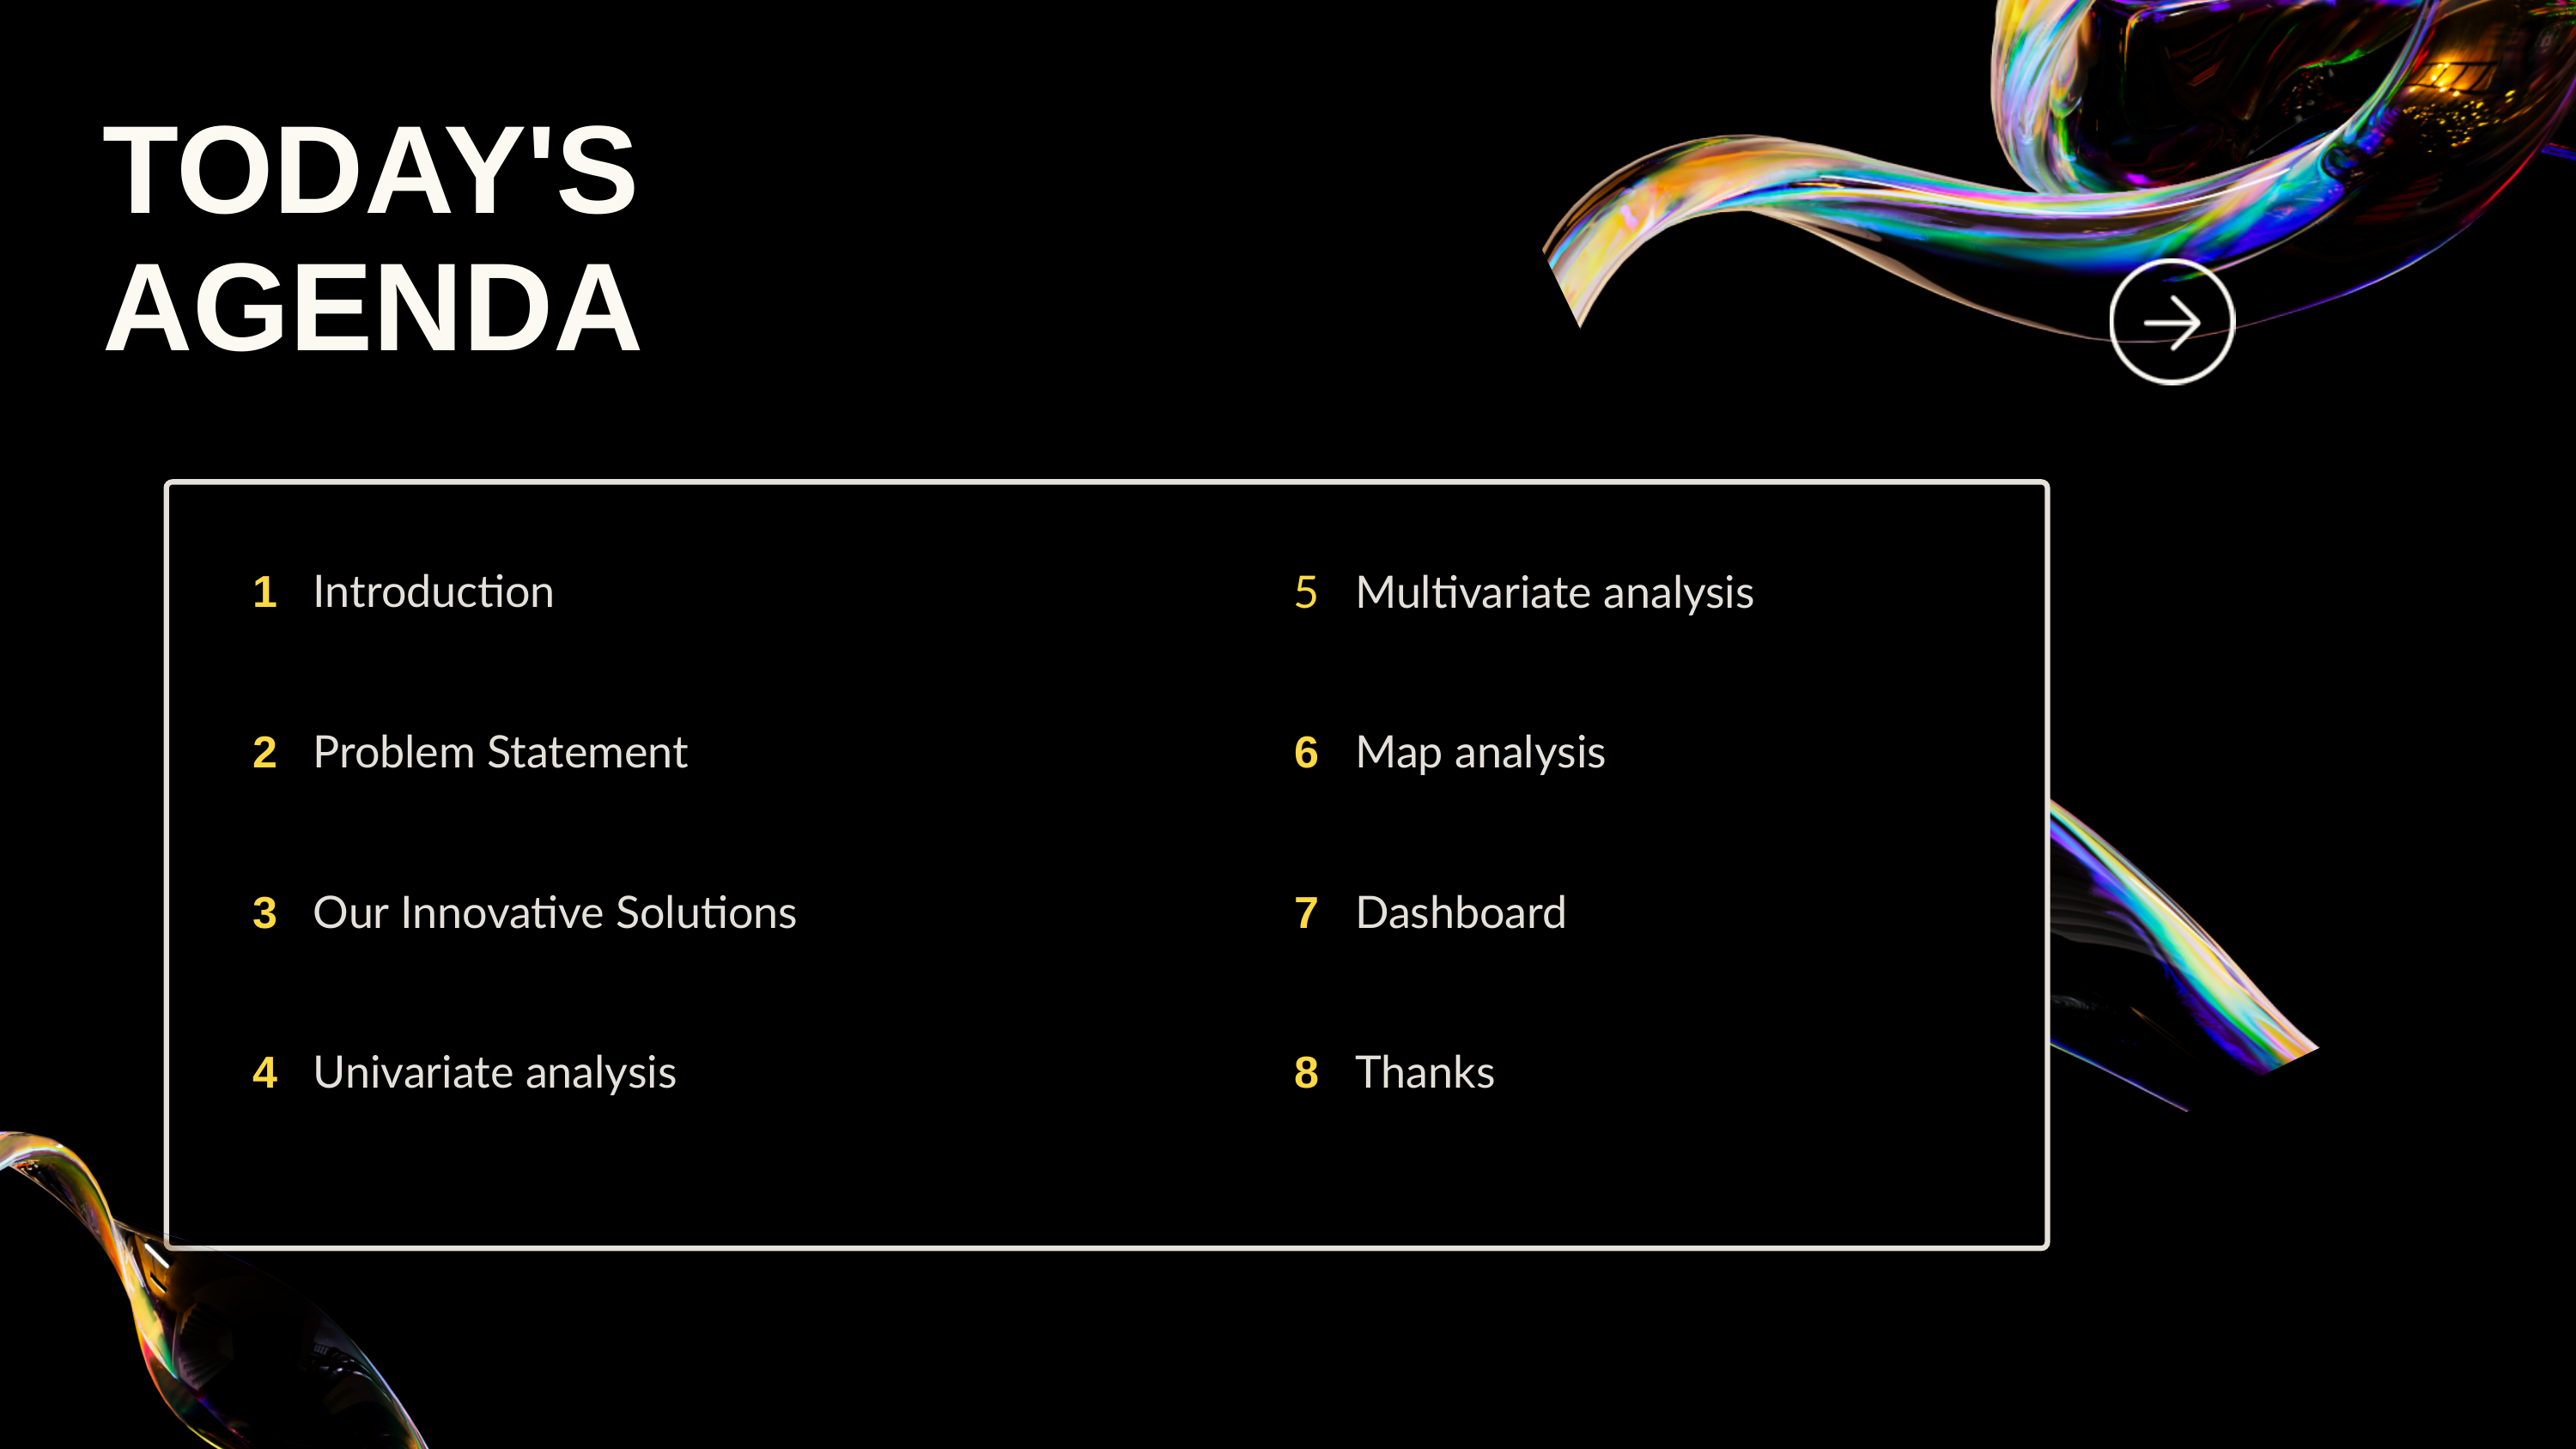

TODAY'S AGENDA

1
Introduction
5
Multivariate analysis
2
Problem Statement
6
Map analysis
3
Our Innovative Solutions
7
Dashboard
4
Univariate analysis
8
Thanks